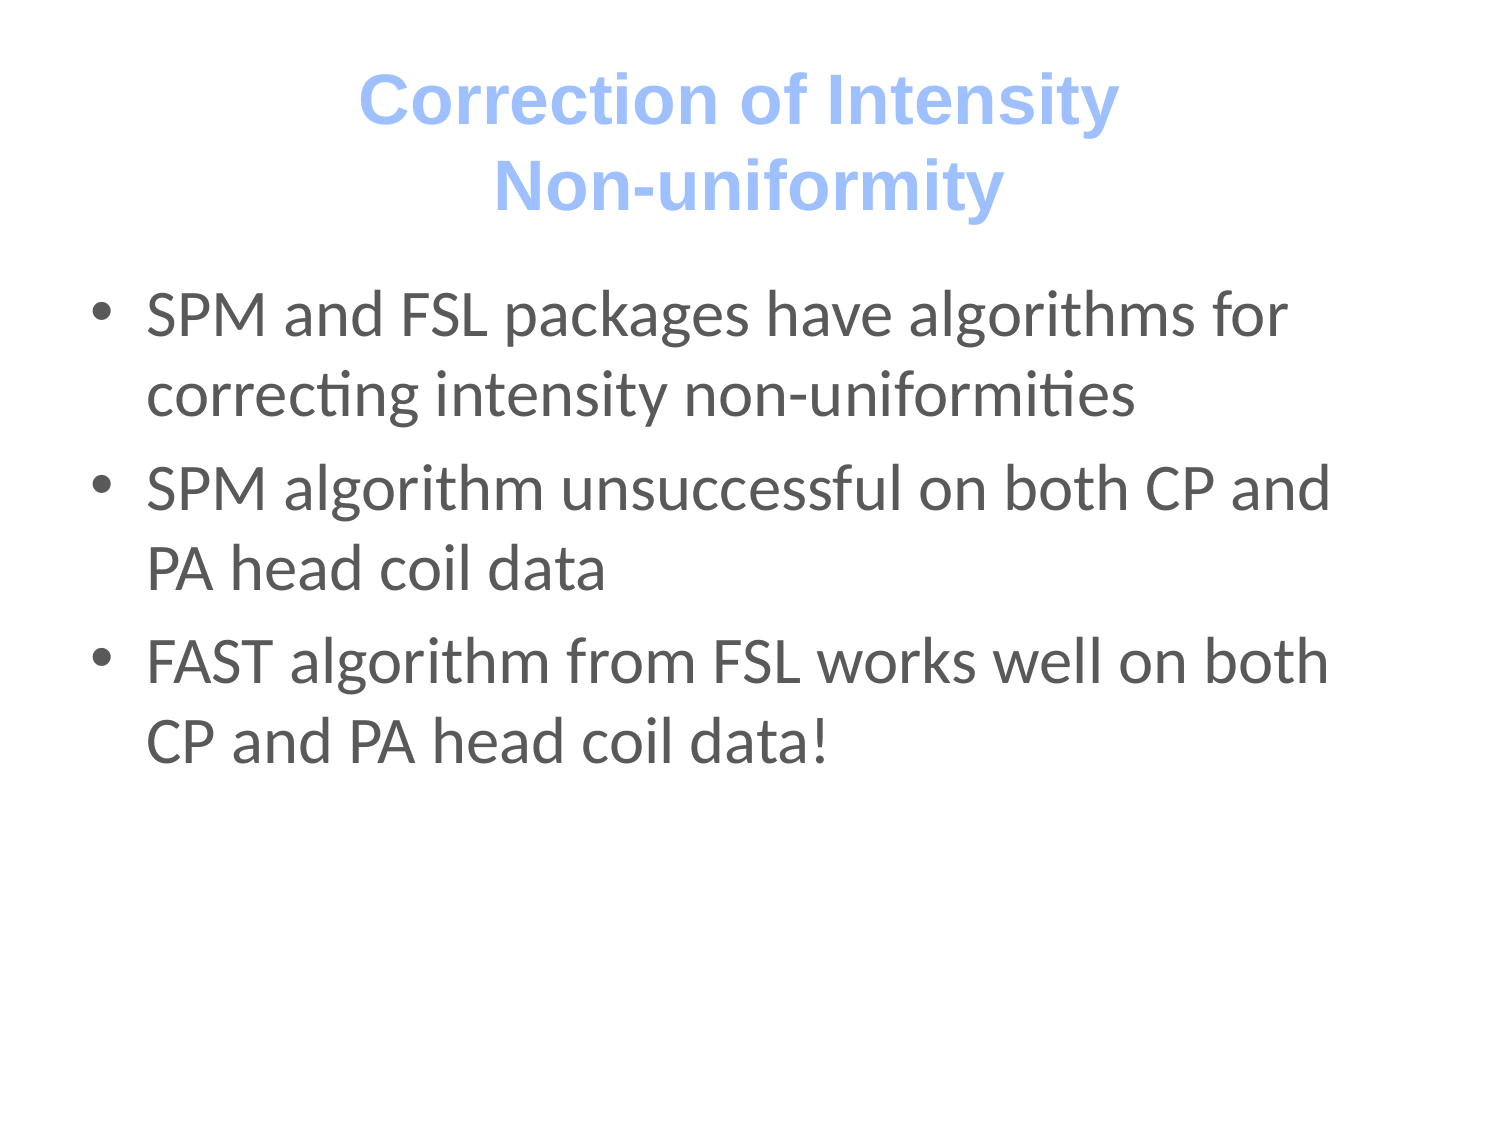

# Correction of Intensity Non-uniformity
SPM and FSL packages have algorithms for correcting intensity non-uniformities
SPM algorithm unsuccessful on both CP and PA head coil data
FAST algorithm from FSL works well on both CP and PA head coil data!